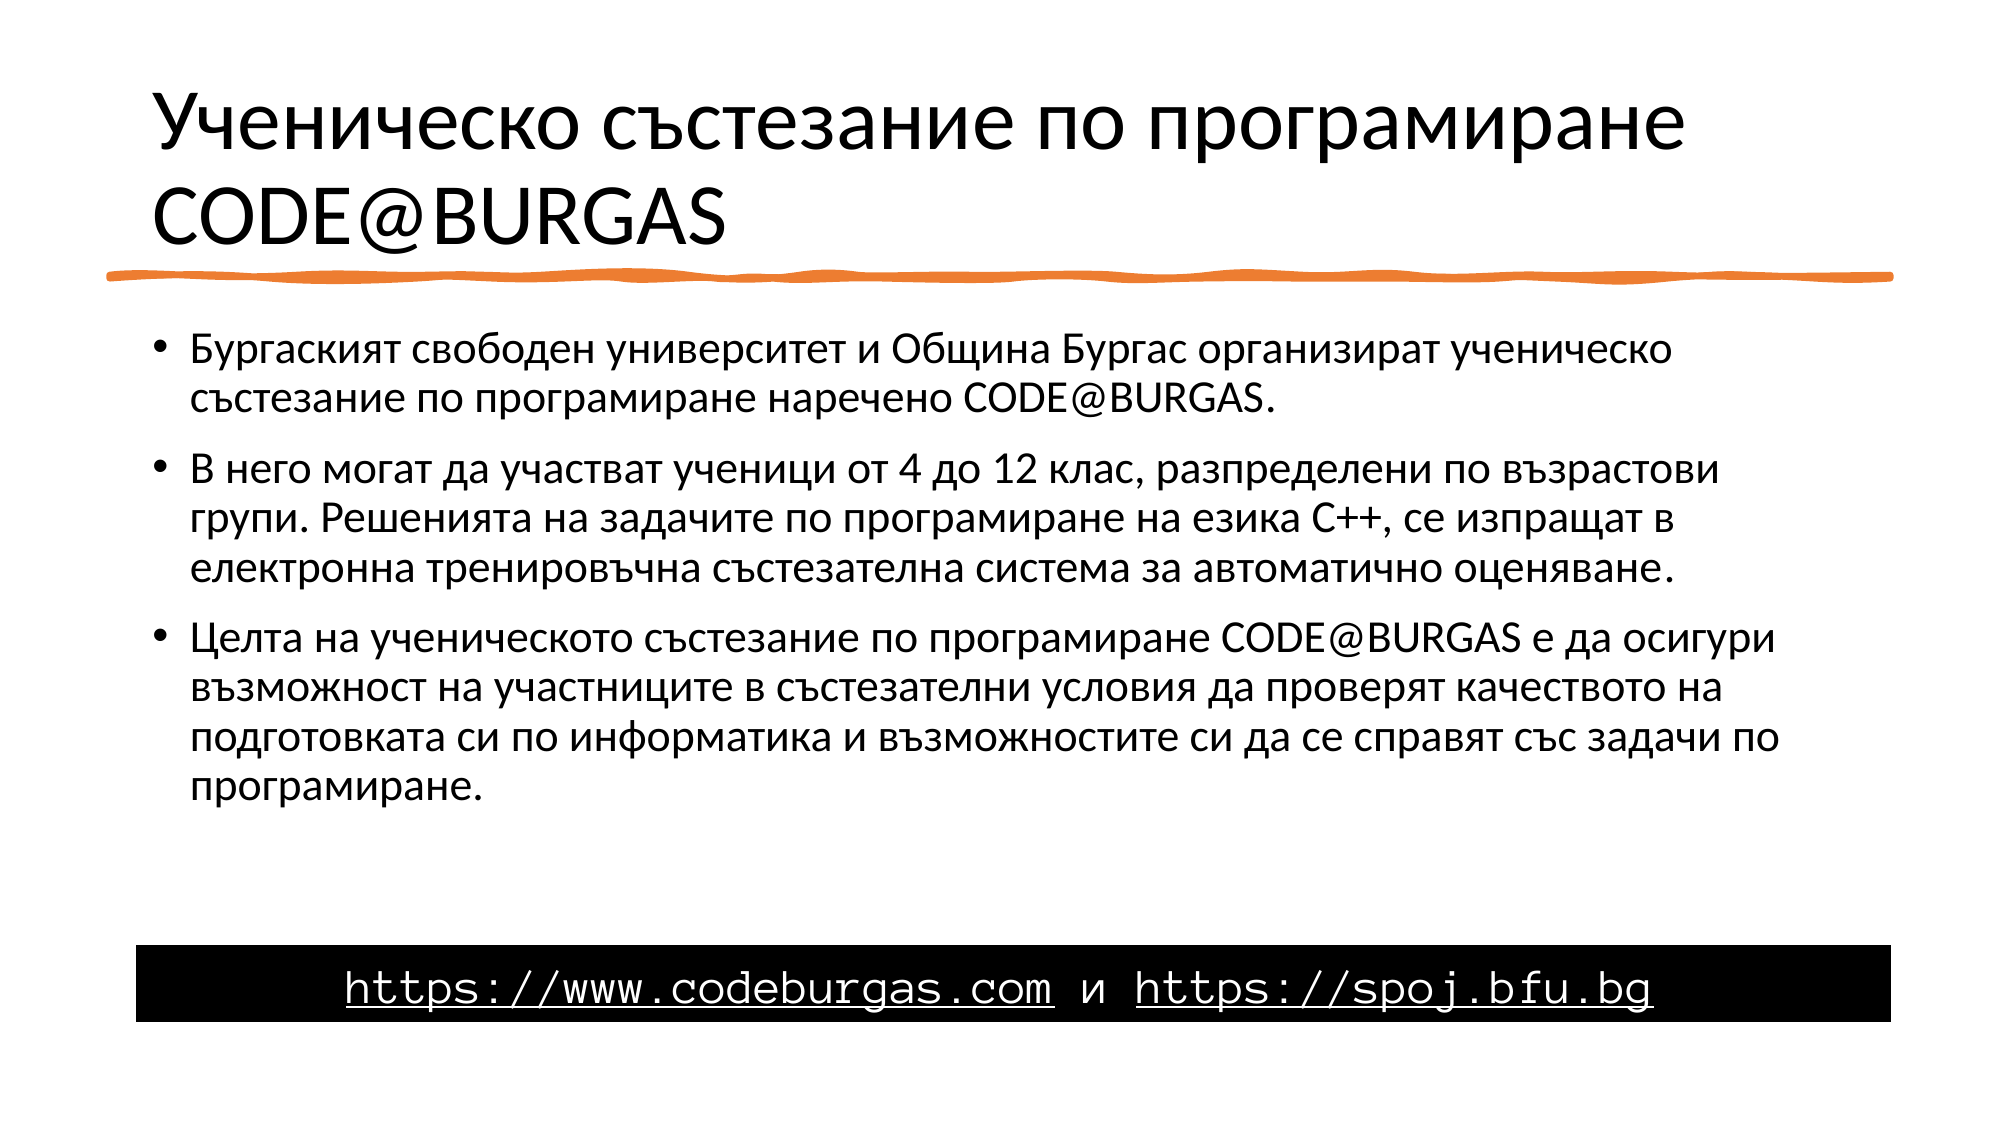

# Ученическо състезание по програмиране CODE@BURGAS

Бургаският свободен университет и Община Бургас организират ученическо състезание по програмиране наречено CODE@BURGAS.
В него могат да участват ученици от 4 до 12 клас, разпределени по възрастови групи. Решенията на задачите по програмиране на езика C++, се изпращат в електронна тренировъчна състезателна система за автоматично оценяване.
Целта на ученическото състезание по програмиране CODE@BURGAS е да осигури възможност на участниците в състезателни условия да проверят качеството на подготовката си по информатика и възможностите си да се справят със задачи по програмиране.
https://www.codeburgas.com и https://spoj.bfu.bg